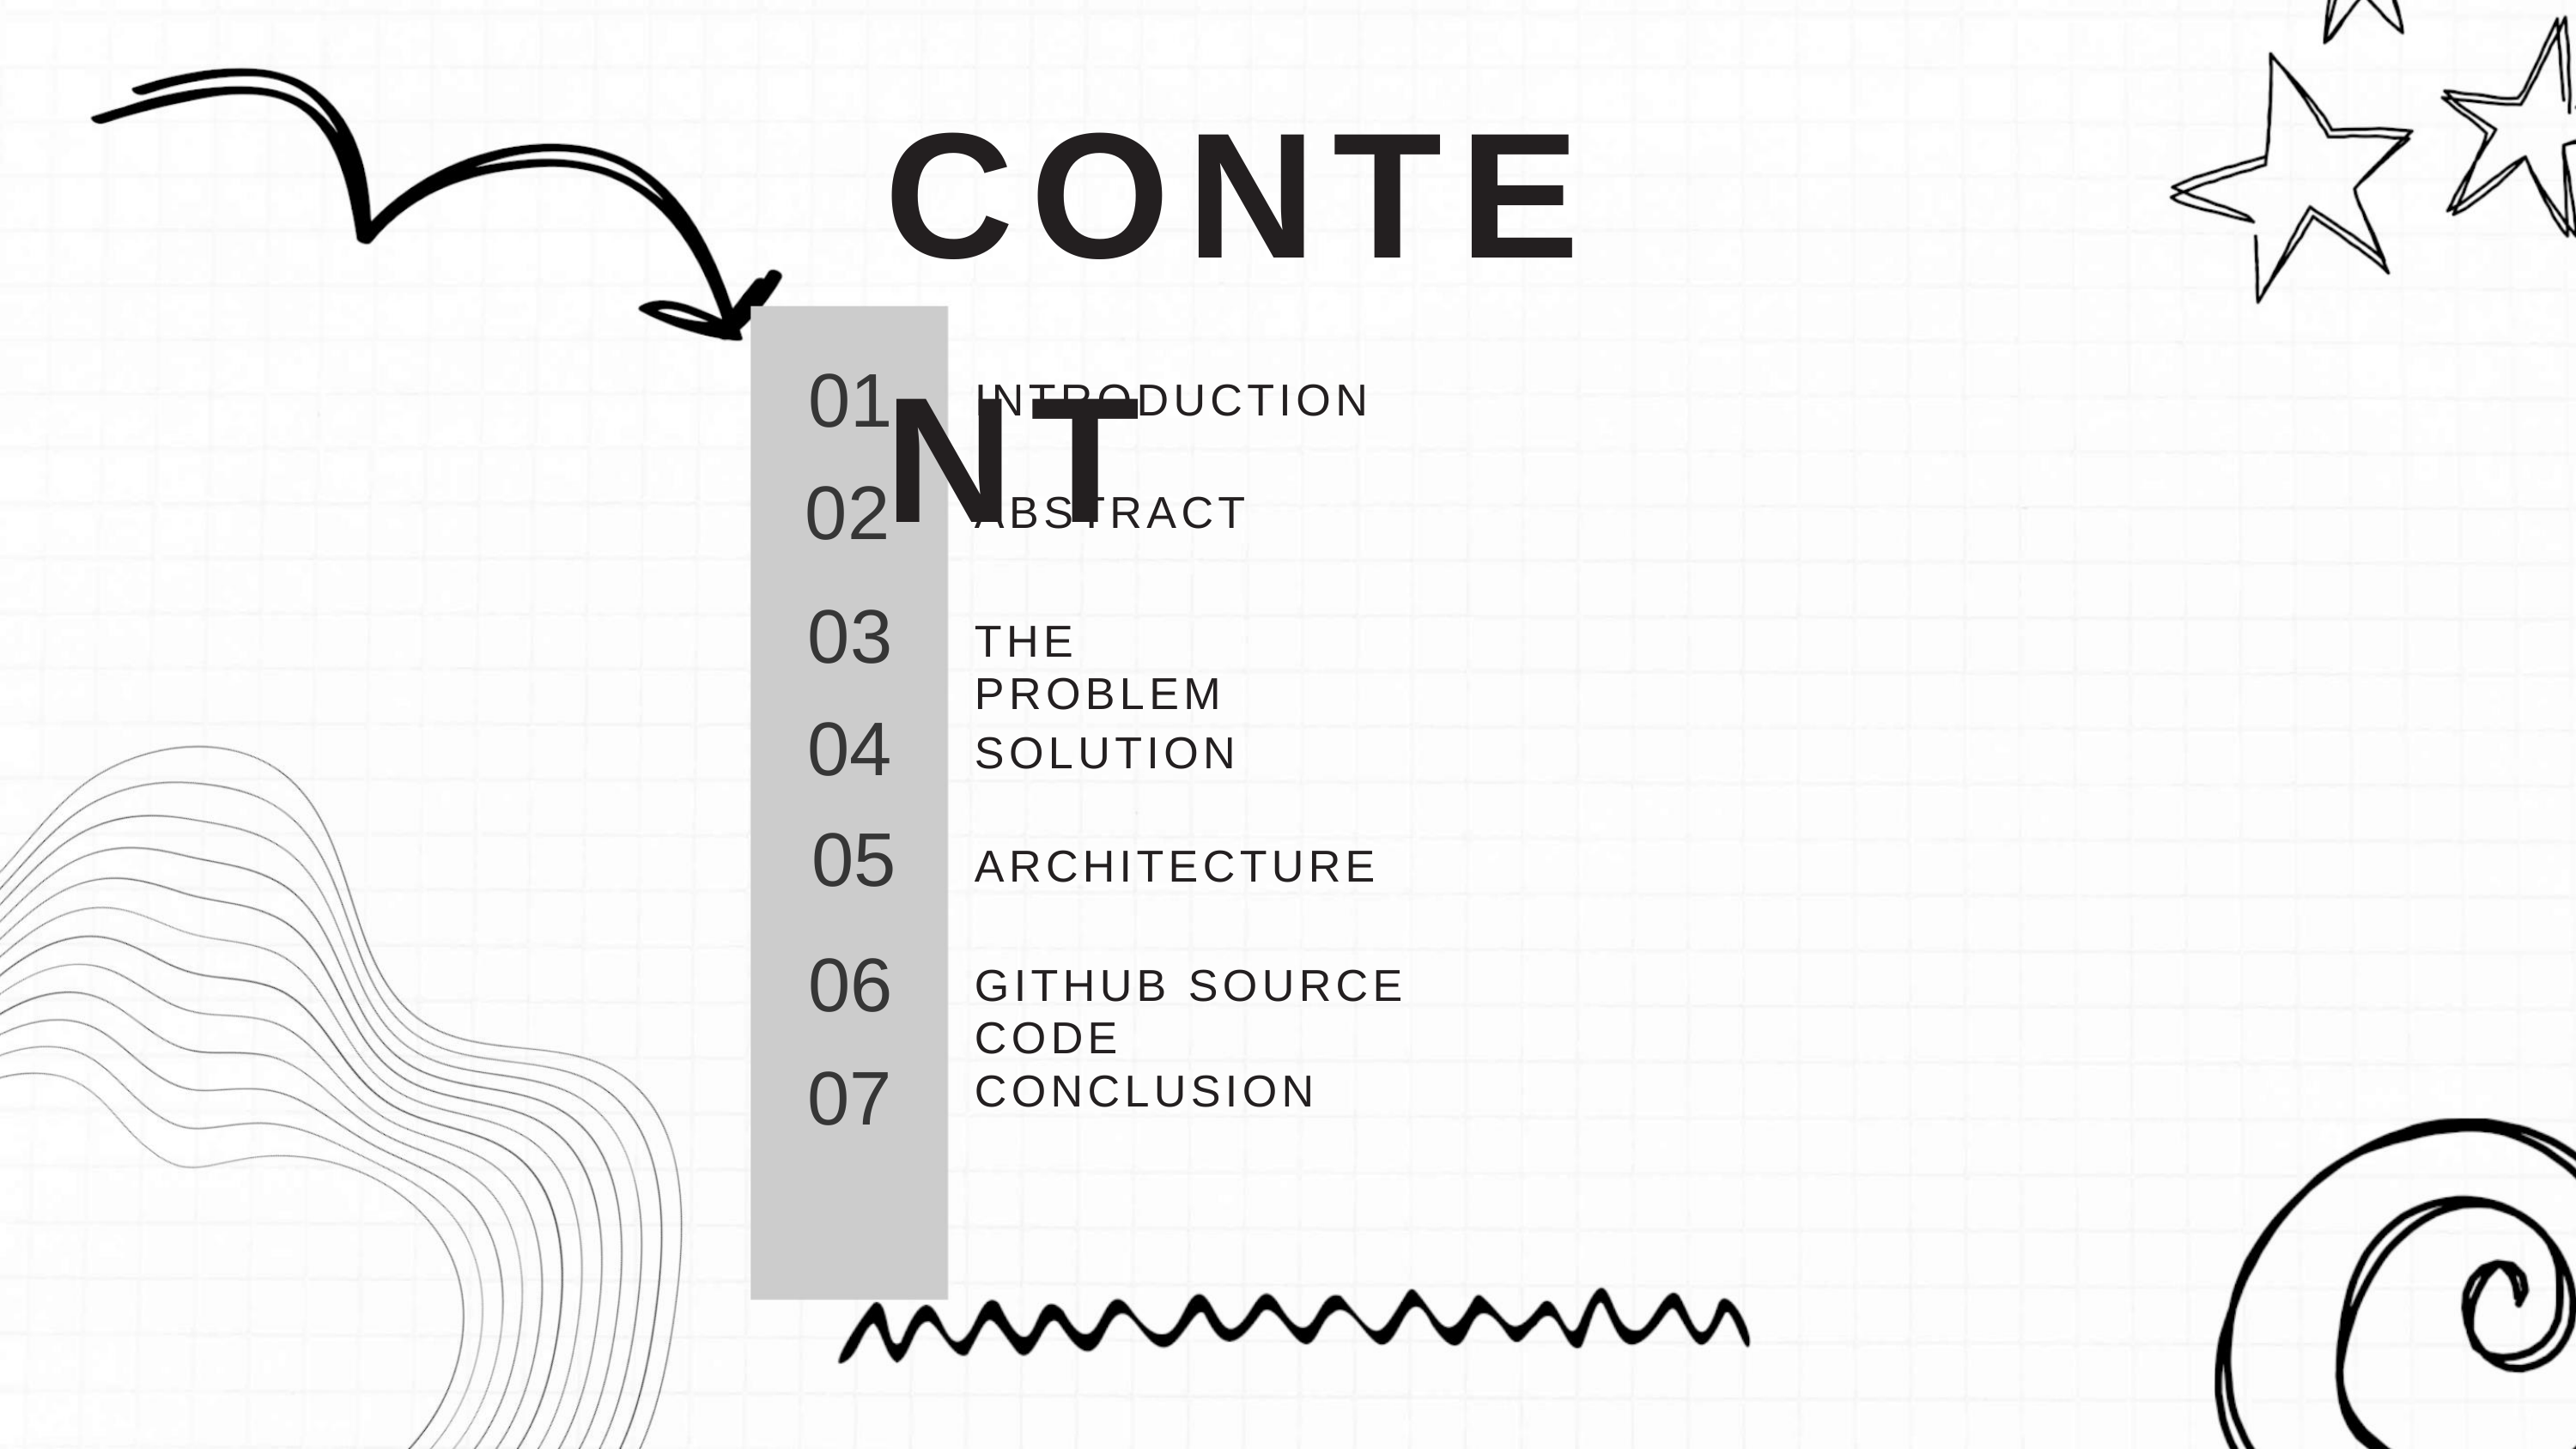

CONTENT
01
02
INTRODUCTION
ABSTRACT
03
04
05
THE PROBLEM
SOLUTION
ARCHITECTURE
GITHUB SOURCE CODE
06
07
CONCLUSION